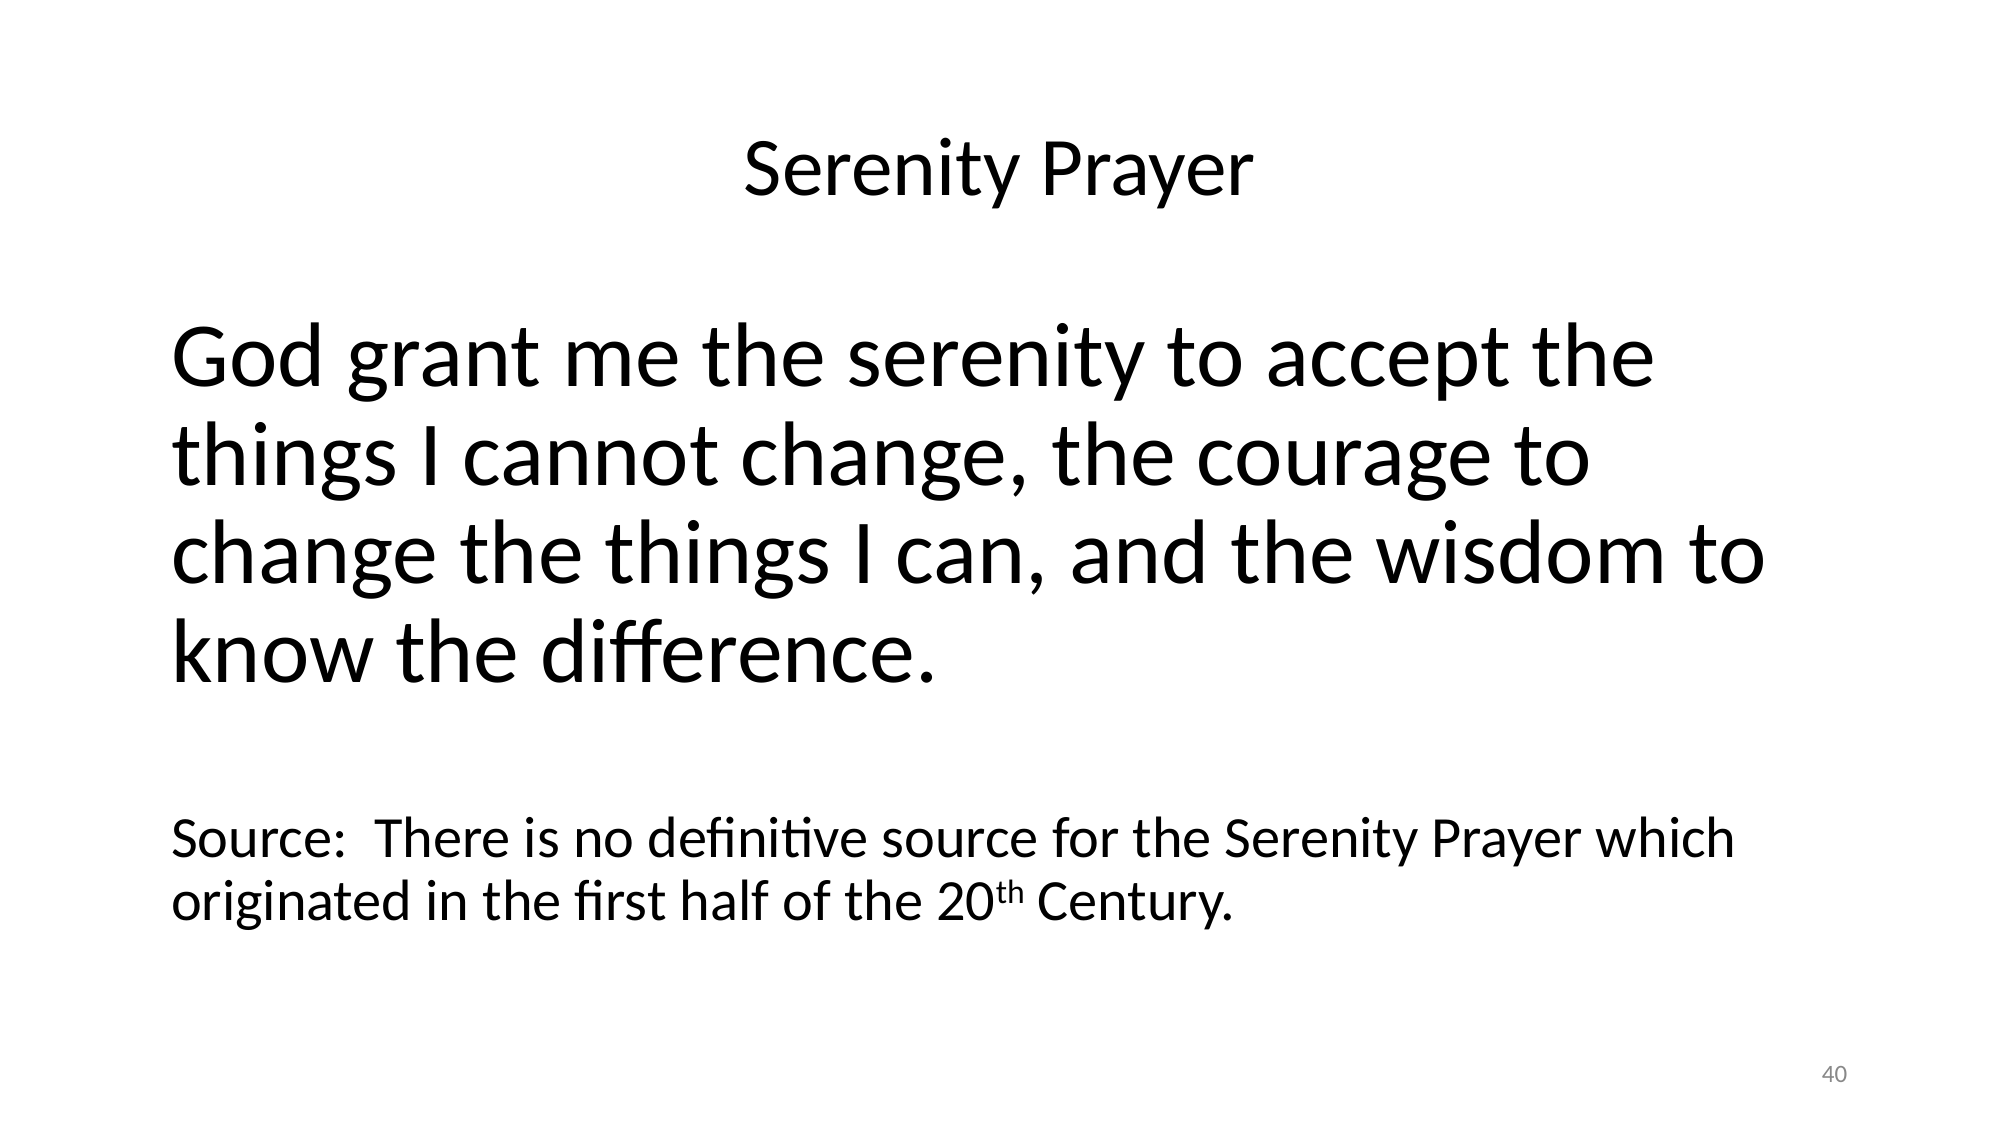

# Serenity Prayer
God grant me the serenity to accept the things I cannot change, the courage to change the things I can, and the wisdom to know the difference.

Source:  There is no definitive source for the Serenity Prayer which originated in the first half of the 20th Century.
40